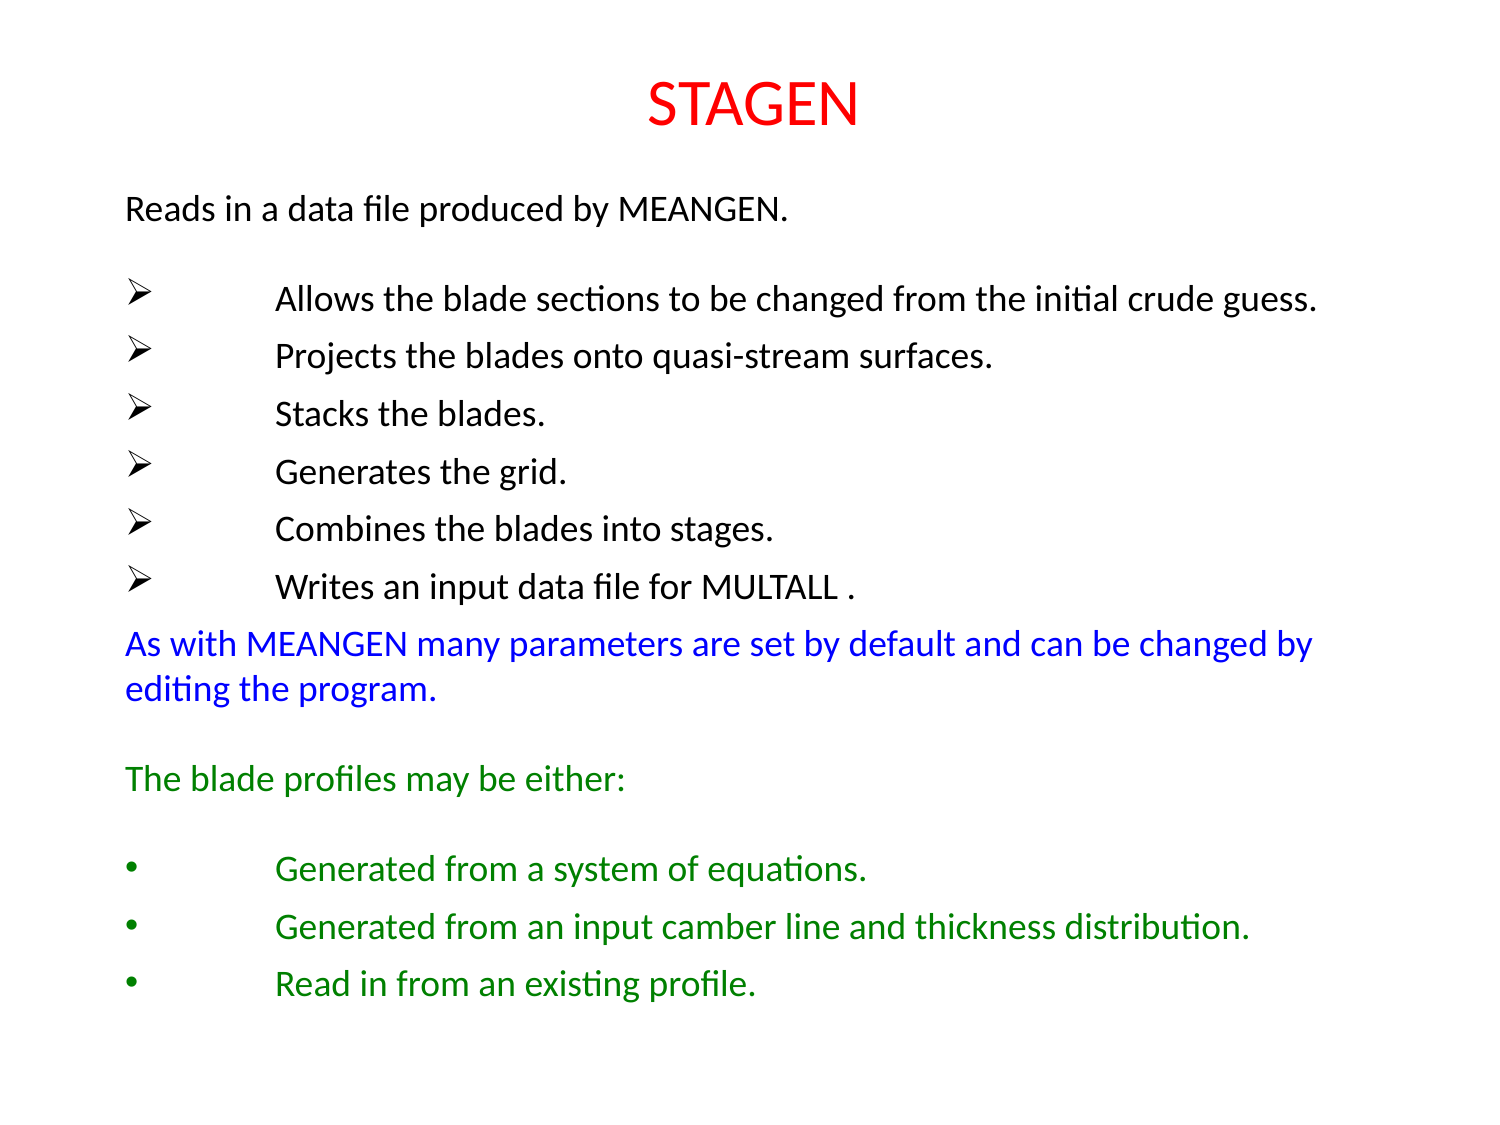

STAGEN

Reads in a data file produced by MEANGEN.

	Allows the blade sections to be changed from the initial crude guess.
	Projects the blades onto quasi-stream surfaces.
	Stacks the blades.
	Generates the grid.
	Combines the blades into stages.
	Writes an input data file for MULTALL .
As with MEANGEN many parameters are set by default and can be changed by editing the program.

The blade profiles may be either:

 	Generated from a system of equations.
 	Generated from an input camber line and thickness distribution.
 	Read in from an existing profile.